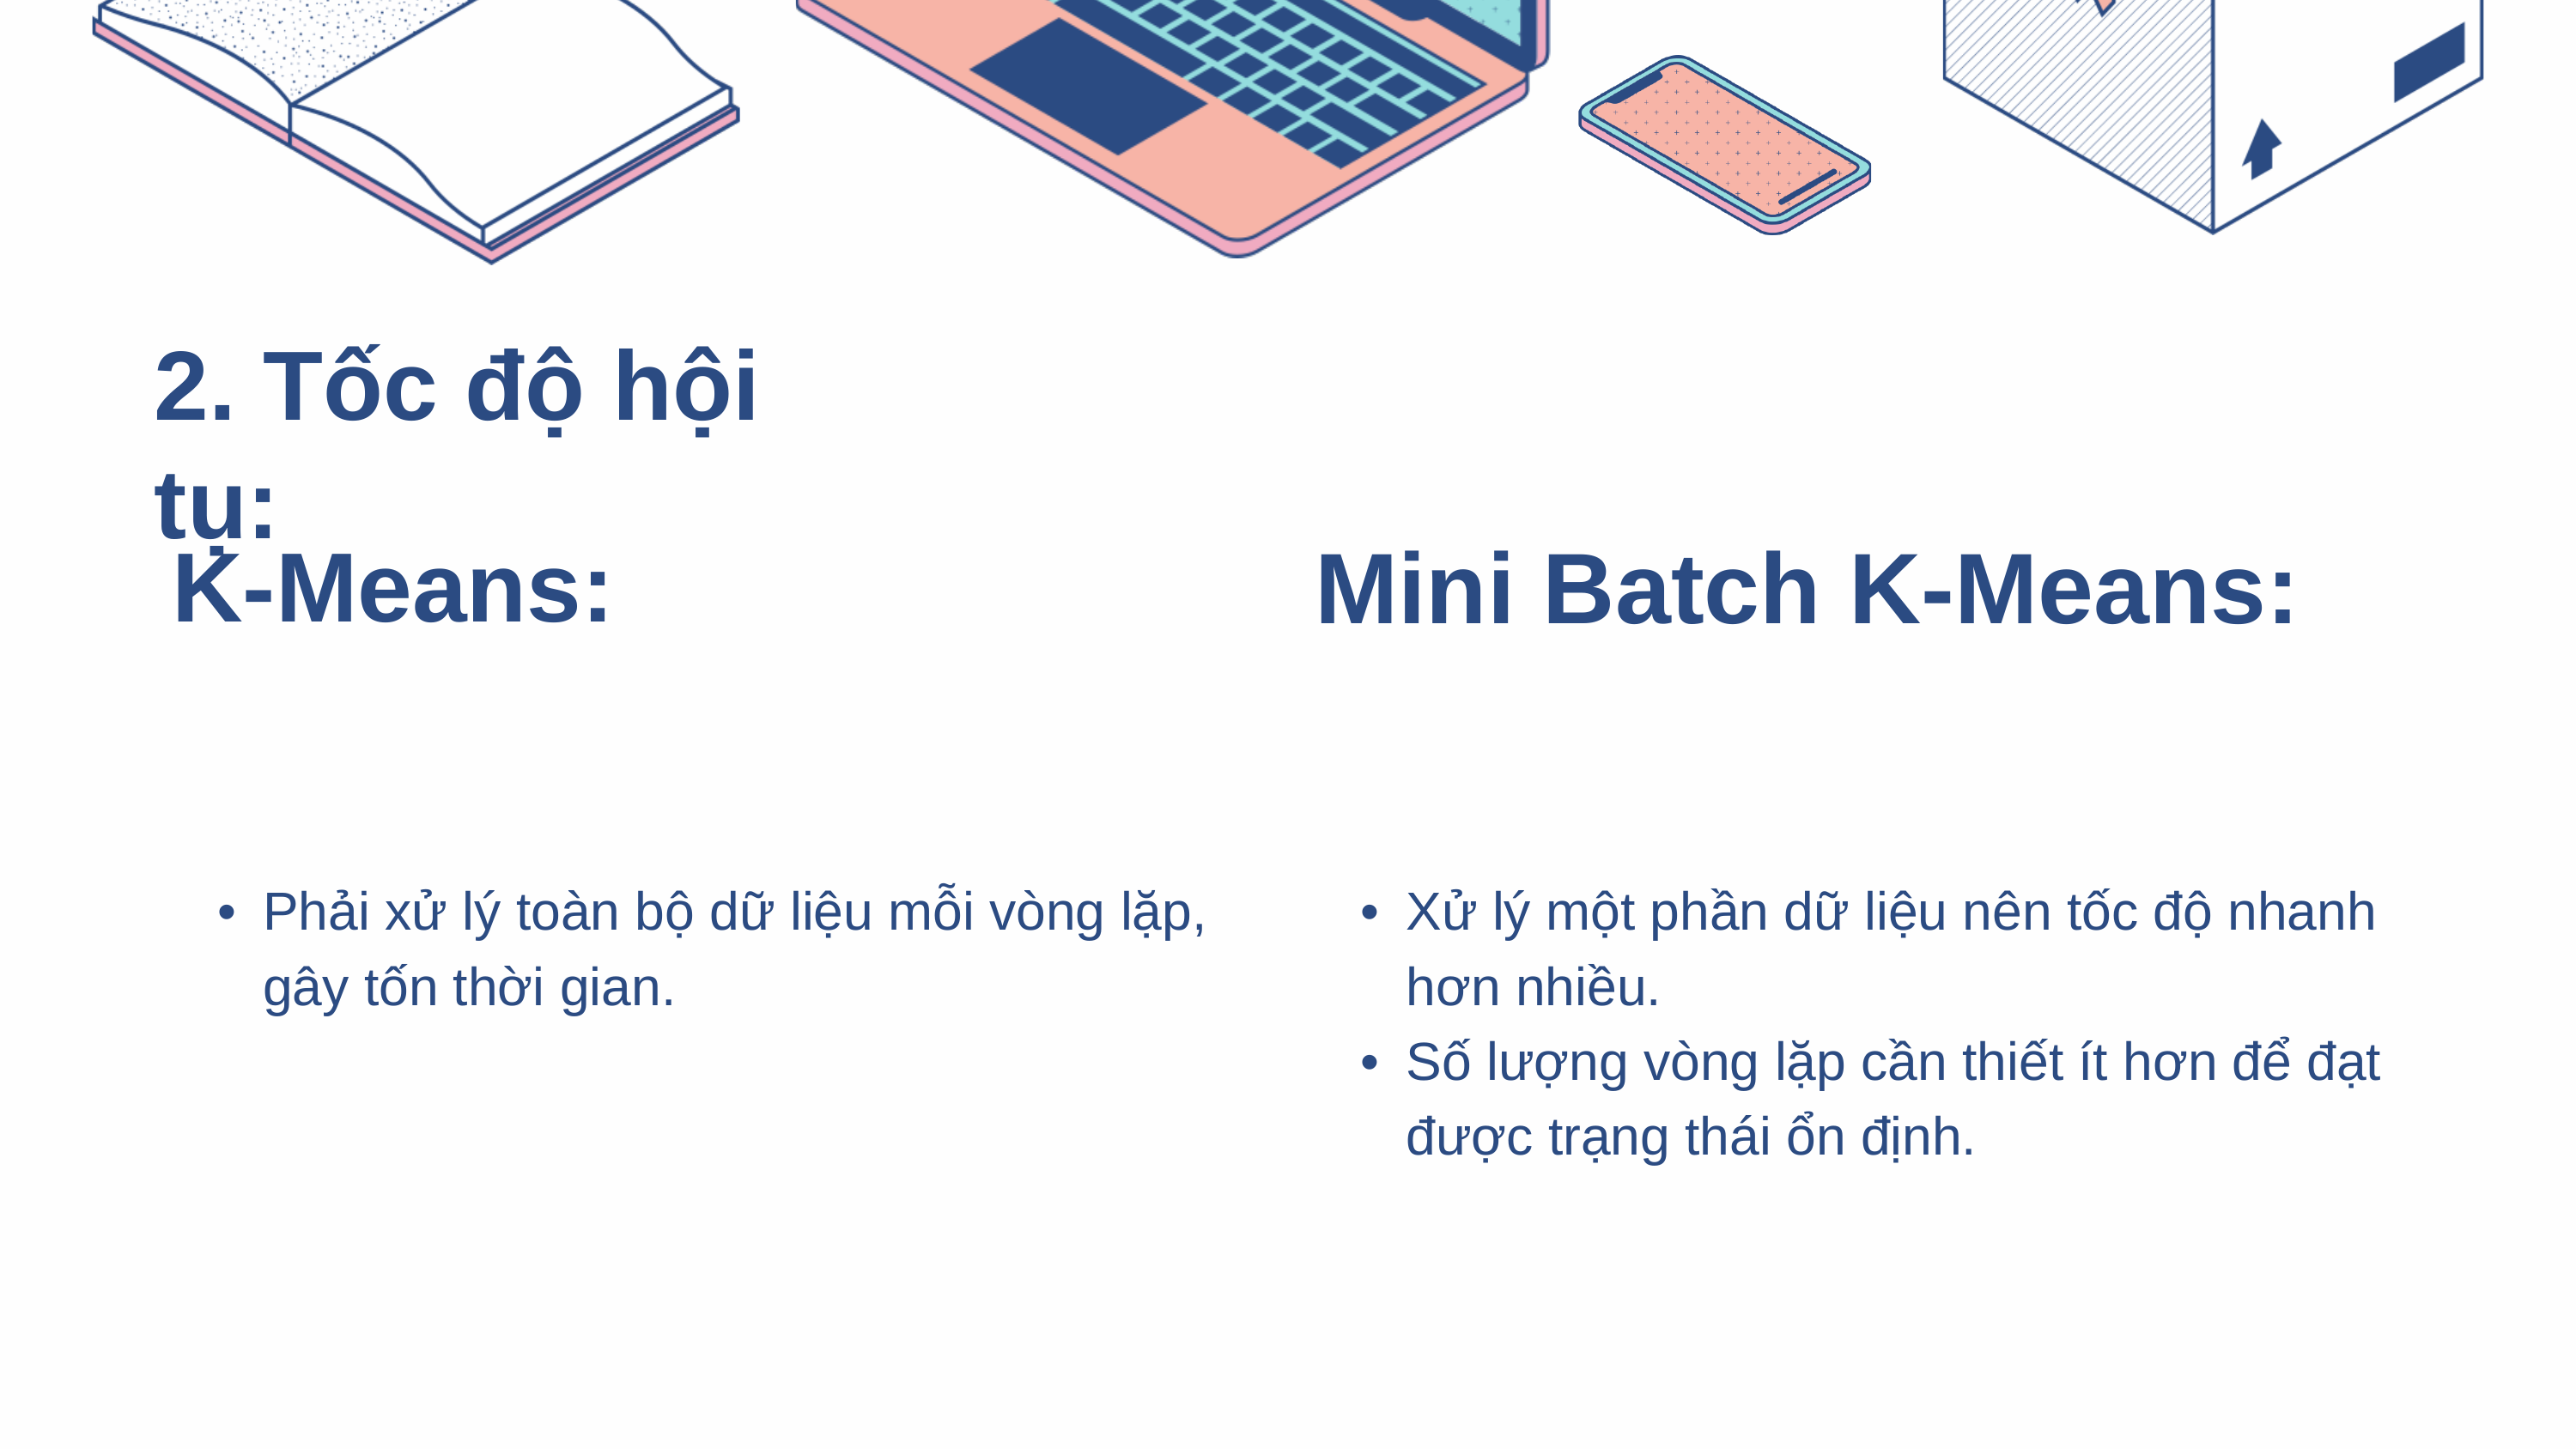

2. Tốc độ hội tụ:
| K-Means: | Mini Batch K-Means: |
| --- | --- |
| Phải xử lý toàn bộ dữ liệu mỗi vòng lặp, gây tốn thời gian. | Xử lý một phần dữ liệu nên tốc độ nhanh hơn nhiều. Số lượng vòng lặp cần thiết ít hơn để đạt được trạng thái ổn định. |